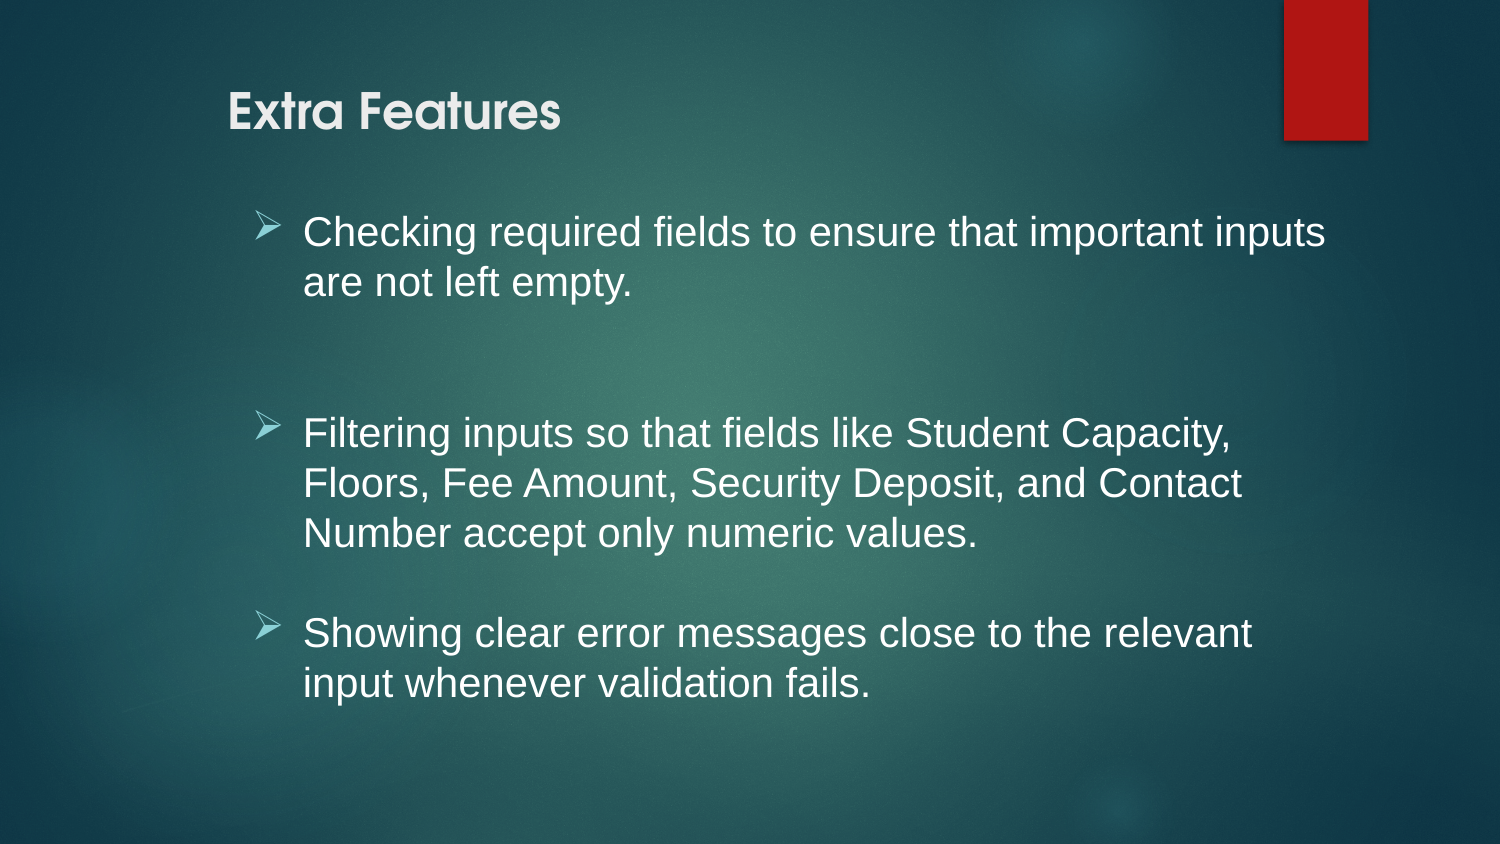

# Extra Features
Checking required fields to ensure that important inputs are not left empty.

Filtering inputs so that fields like Student Capacity, Floors, Fee Amount, Security Deposit, and Contact Number accept only numeric values.

Showing clear error messages close to the relevant input whenever validation fails.